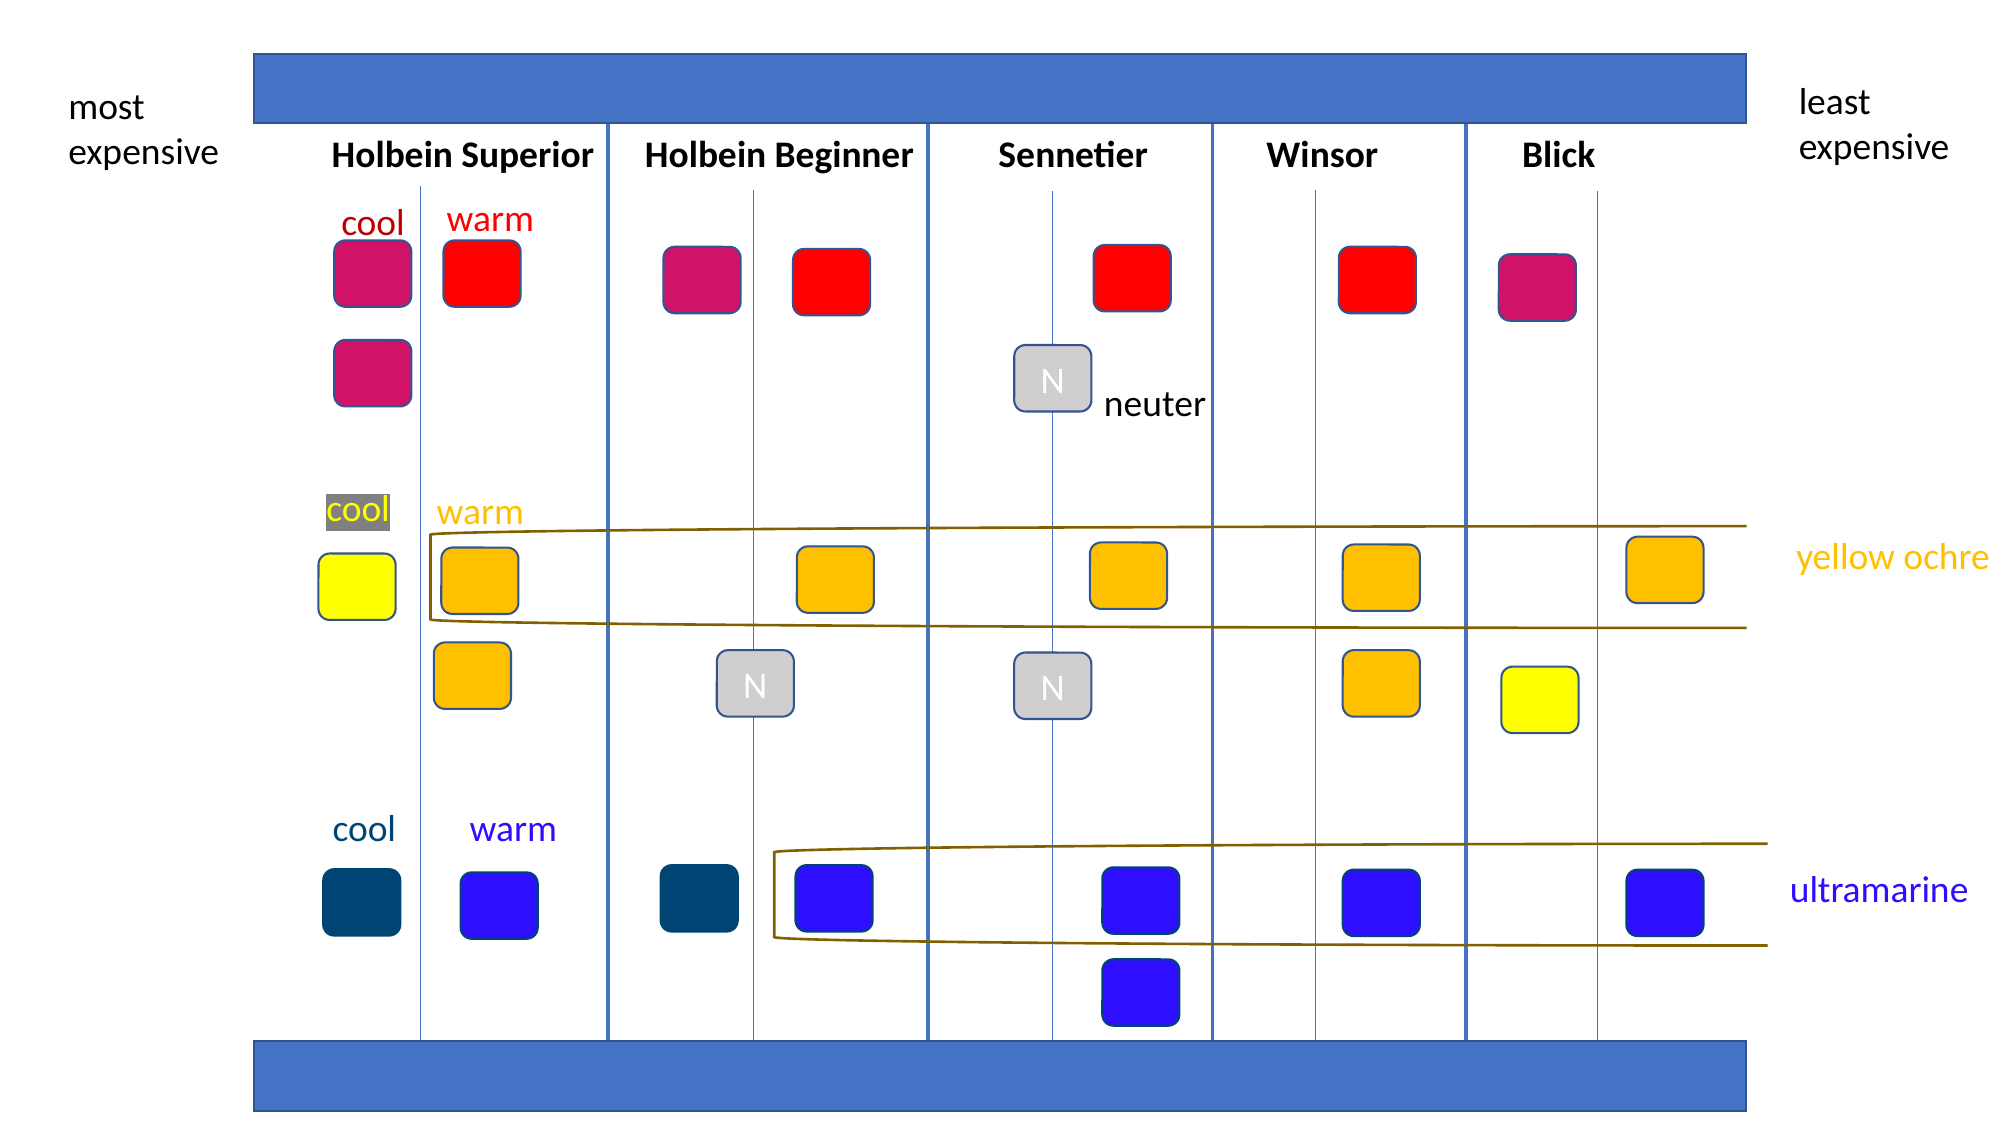

least
expensive
most
expensive
Holbein Superior      Holbein Beginner          Sennetier              Winsor                 Blick
warm
cool

N
neuter
cool
warm
yellow ochre

N

N

cool
warm

ultramarine